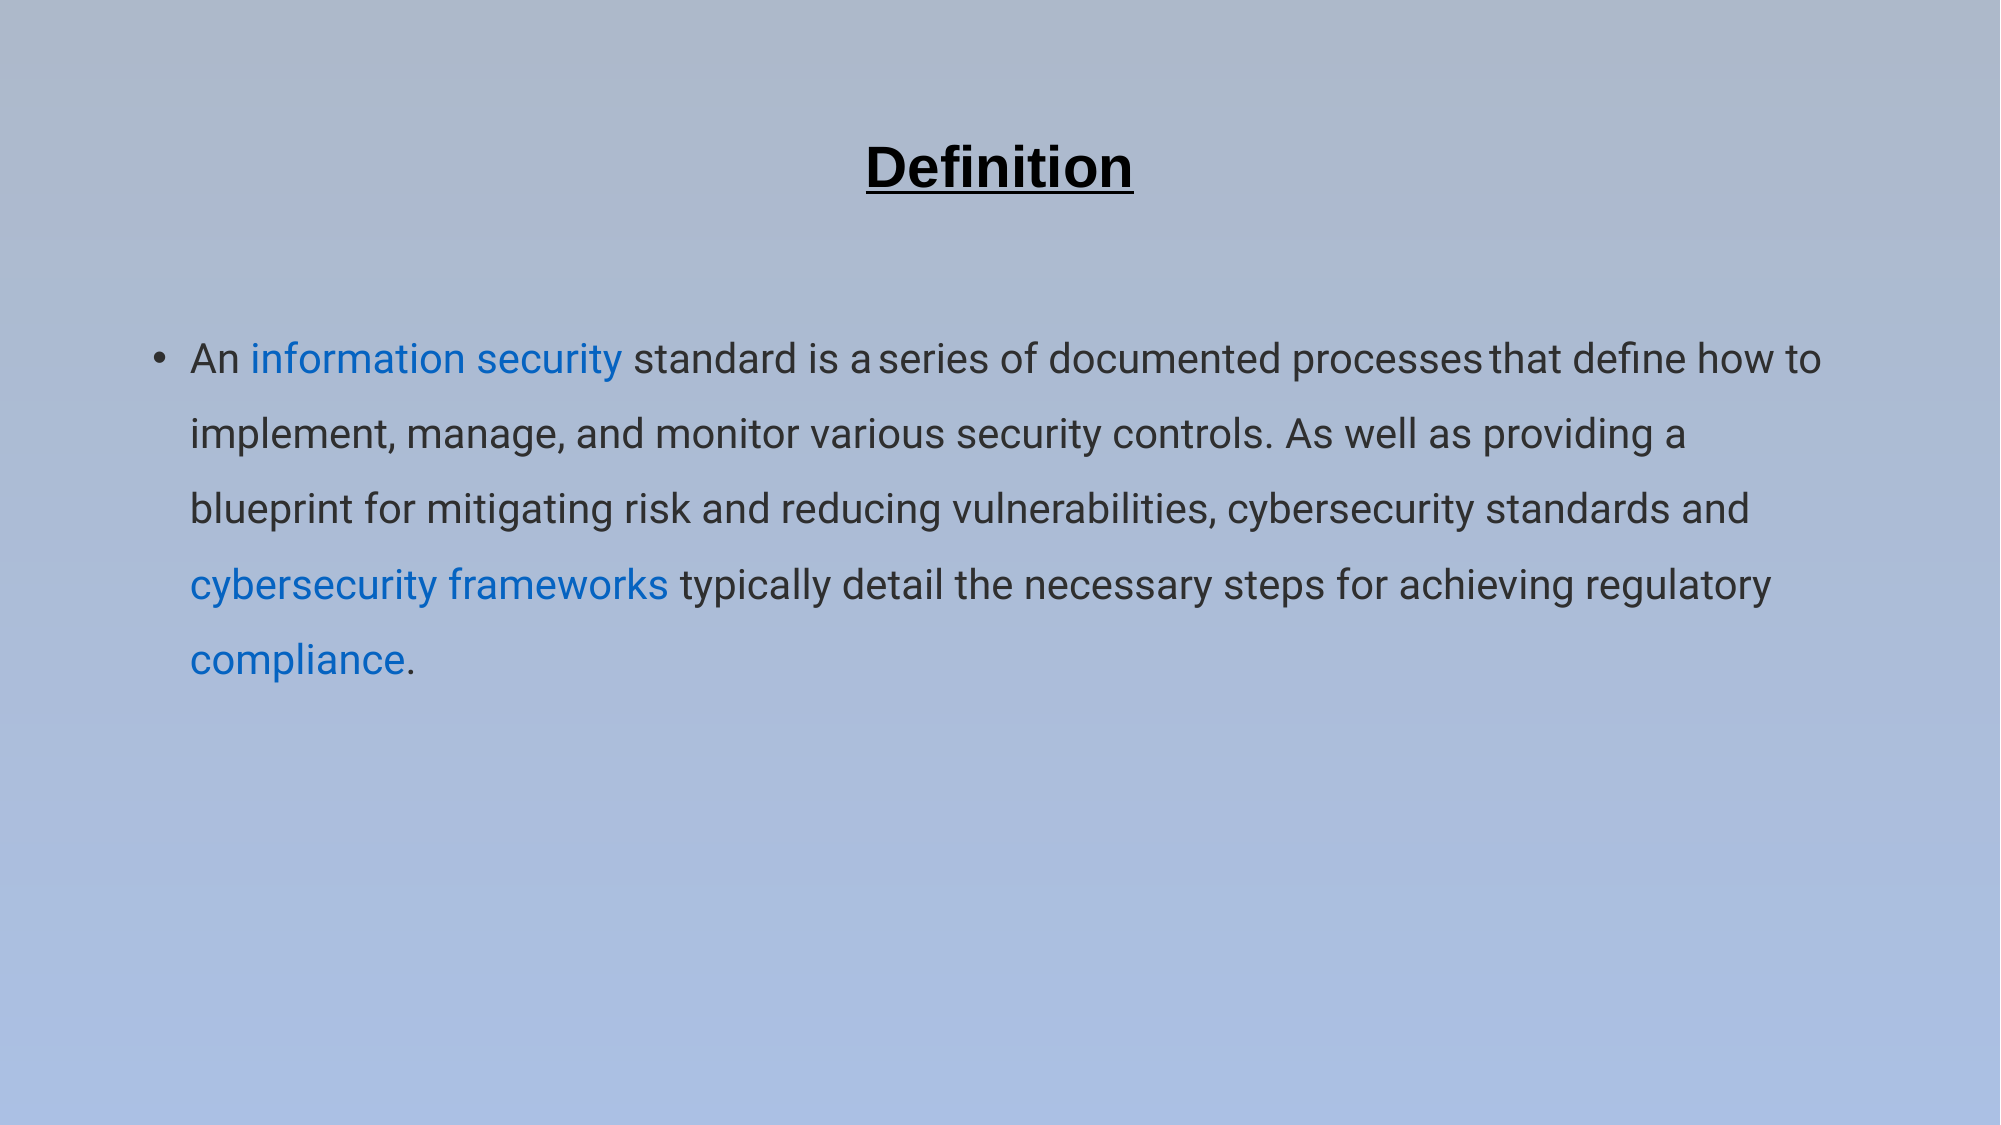

# Definition
An information security standard is a series of documented processes that define how to implement, manage, and monitor various security controls. As well as providing a blueprint for mitigating risk and reducing vulnerabilities, cybersecurity standards and cybersecurity frameworks typically detail the necessary steps for achieving regulatory compliance.